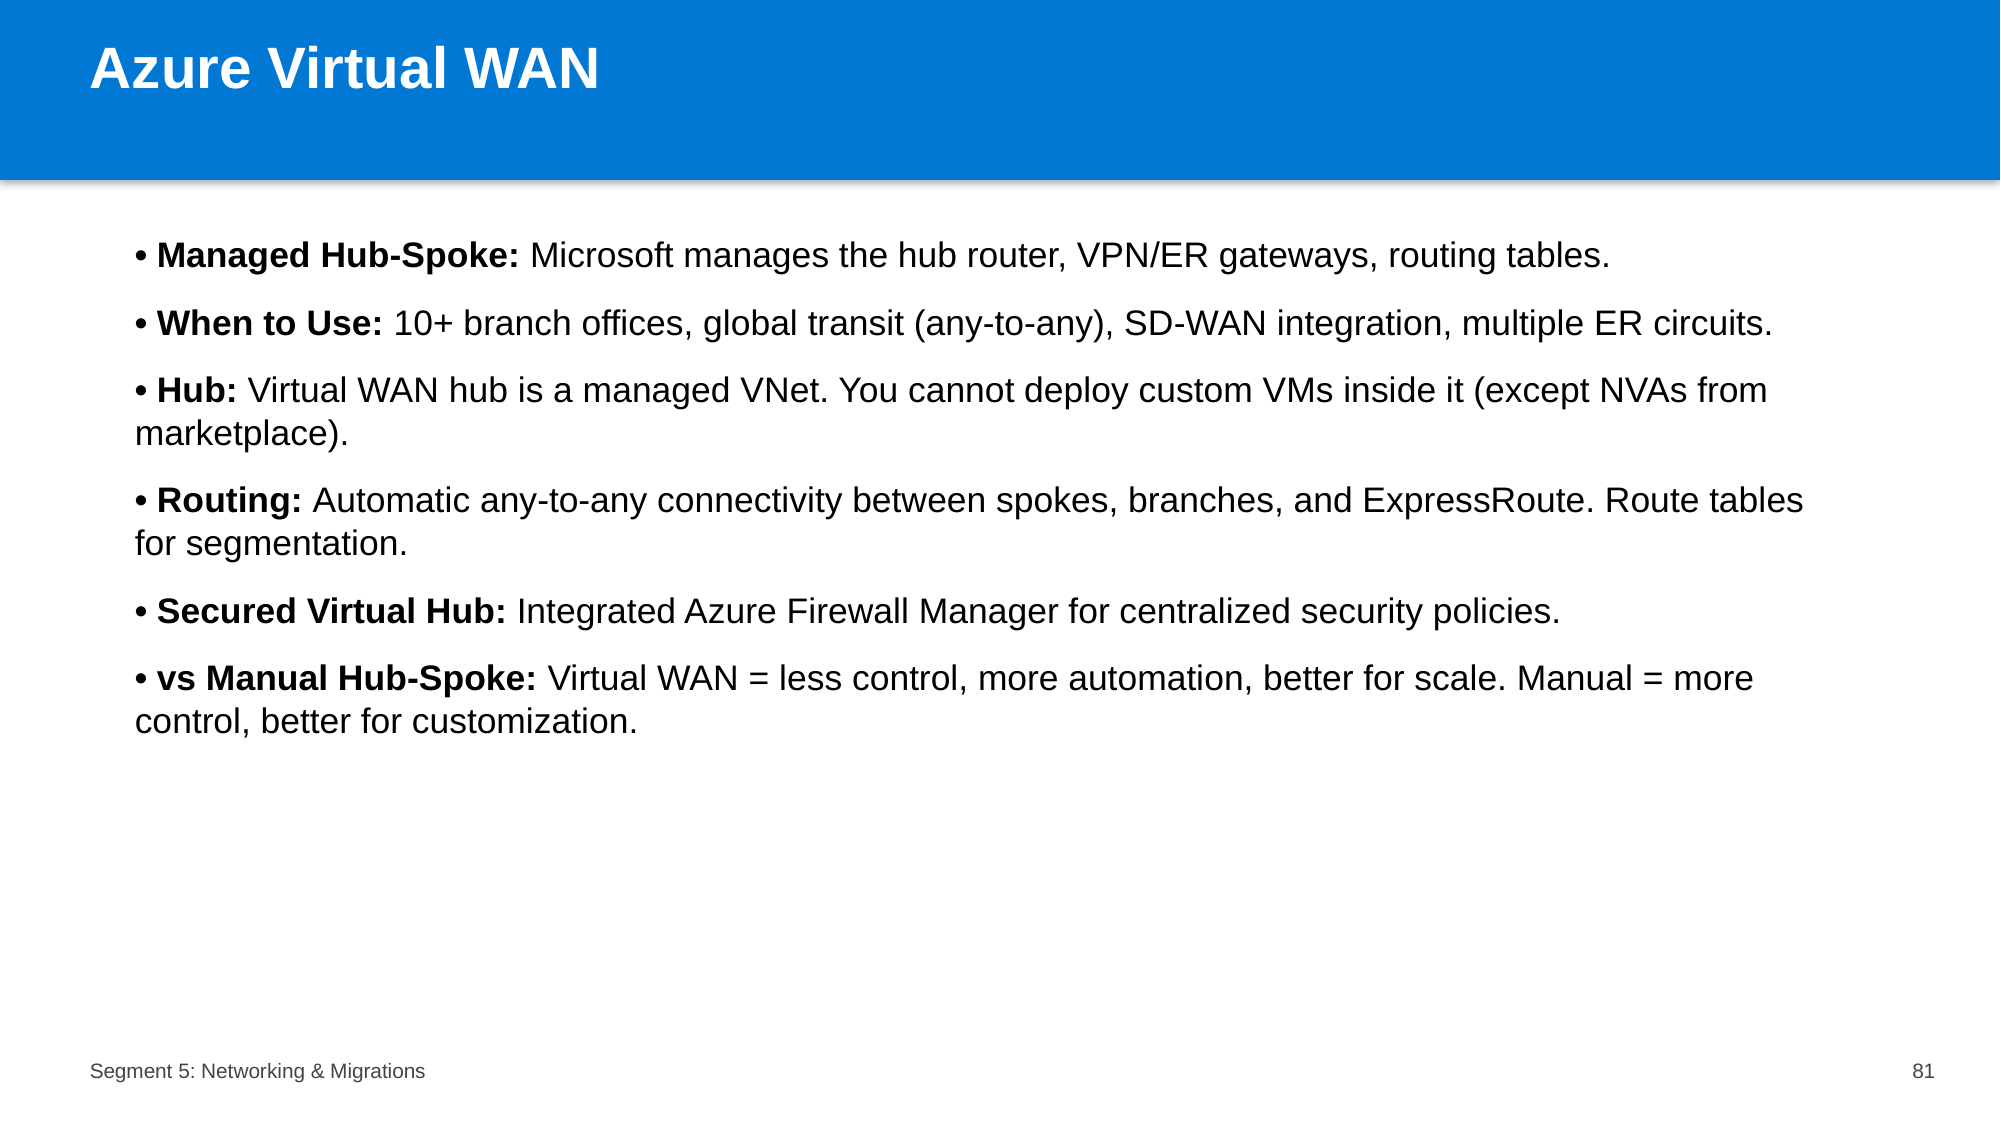

Azure Virtual WAN
• Managed Hub-Spoke: Microsoft manages the hub router, VPN/ER gateways, routing tables.
• When to Use: 10+ branch offices, global transit (any-to-any), SD-WAN integration, multiple ER circuits.
• Hub: Virtual WAN hub is a managed VNet. You cannot deploy custom VMs inside it (except NVAs from marketplace).
• Routing: Automatic any-to-any connectivity between spokes, branches, and ExpressRoute. Route tables for segmentation.
• Secured Virtual Hub: Integrated Azure Firewall Manager for centralized security policies.
• vs Manual Hub-Spoke: Virtual WAN = less control, more automation, better for scale. Manual = more control, better for customization.
Segment 5: Networking & Migrations
81